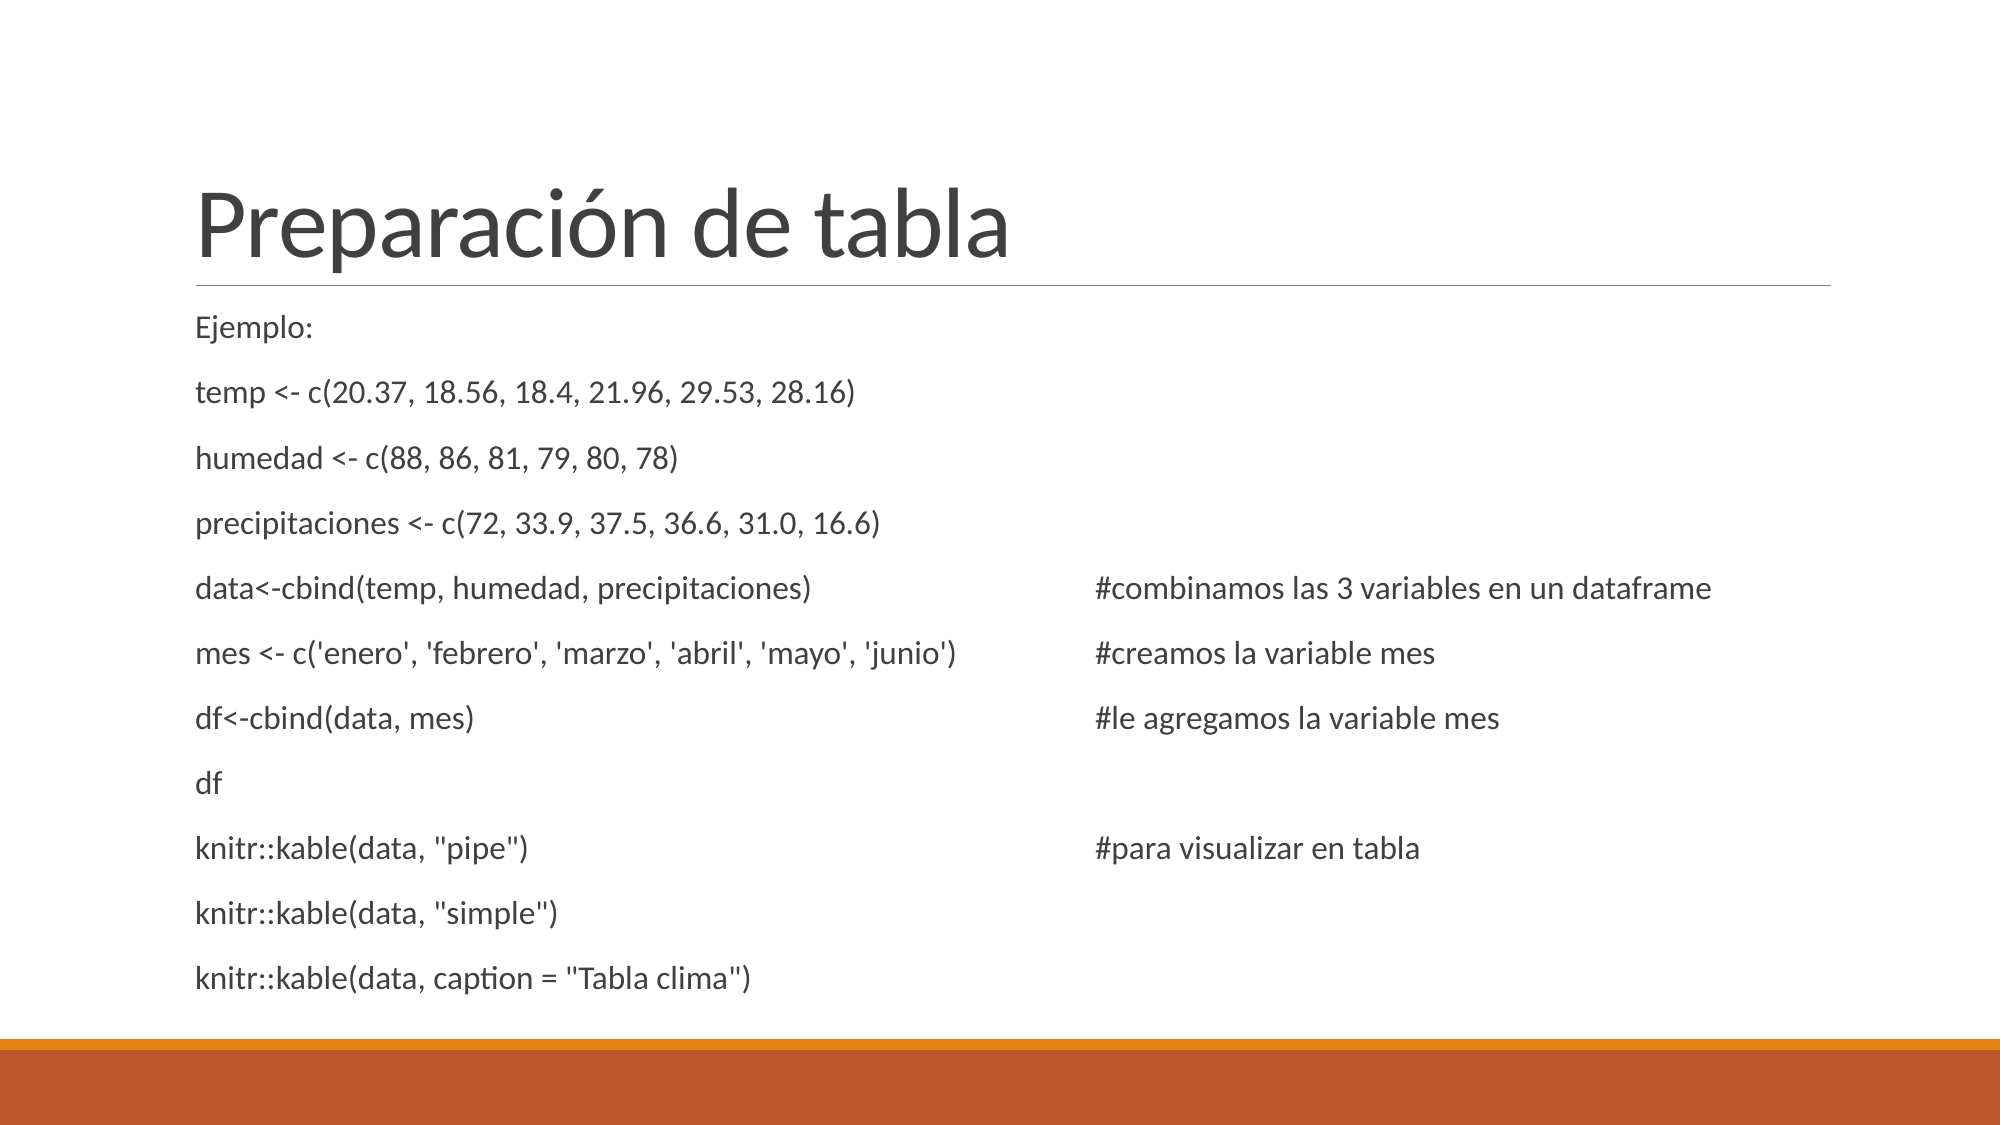

# Preparación de tabla
Ejemplo:
temp <- c(20.37, 18.56, 18.4, 21.96, 29.53, 28.16)
humedad <- c(88, 86, 81, 79, 80, 78)
precipitaciones <- c(72, 33.9, 37.5, 36.6, 31.0, 16.6)
data<-cbind(temp, humedad, precipitaciones)		#combinamos las 3 variables en un dataframe
mes <- c('enero', 'febrero', 'marzo', 'abril', 'mayo', 'junio')              	#creamos la variable mes
df<-cbind(data, mes)					#le agregamos la variable mes
df
knitr::kable(data, "pipe")    				#para visualizar en tabla
knitr::kable(data, "simple")
knitr::kable(data, caption = "Tabla clima")